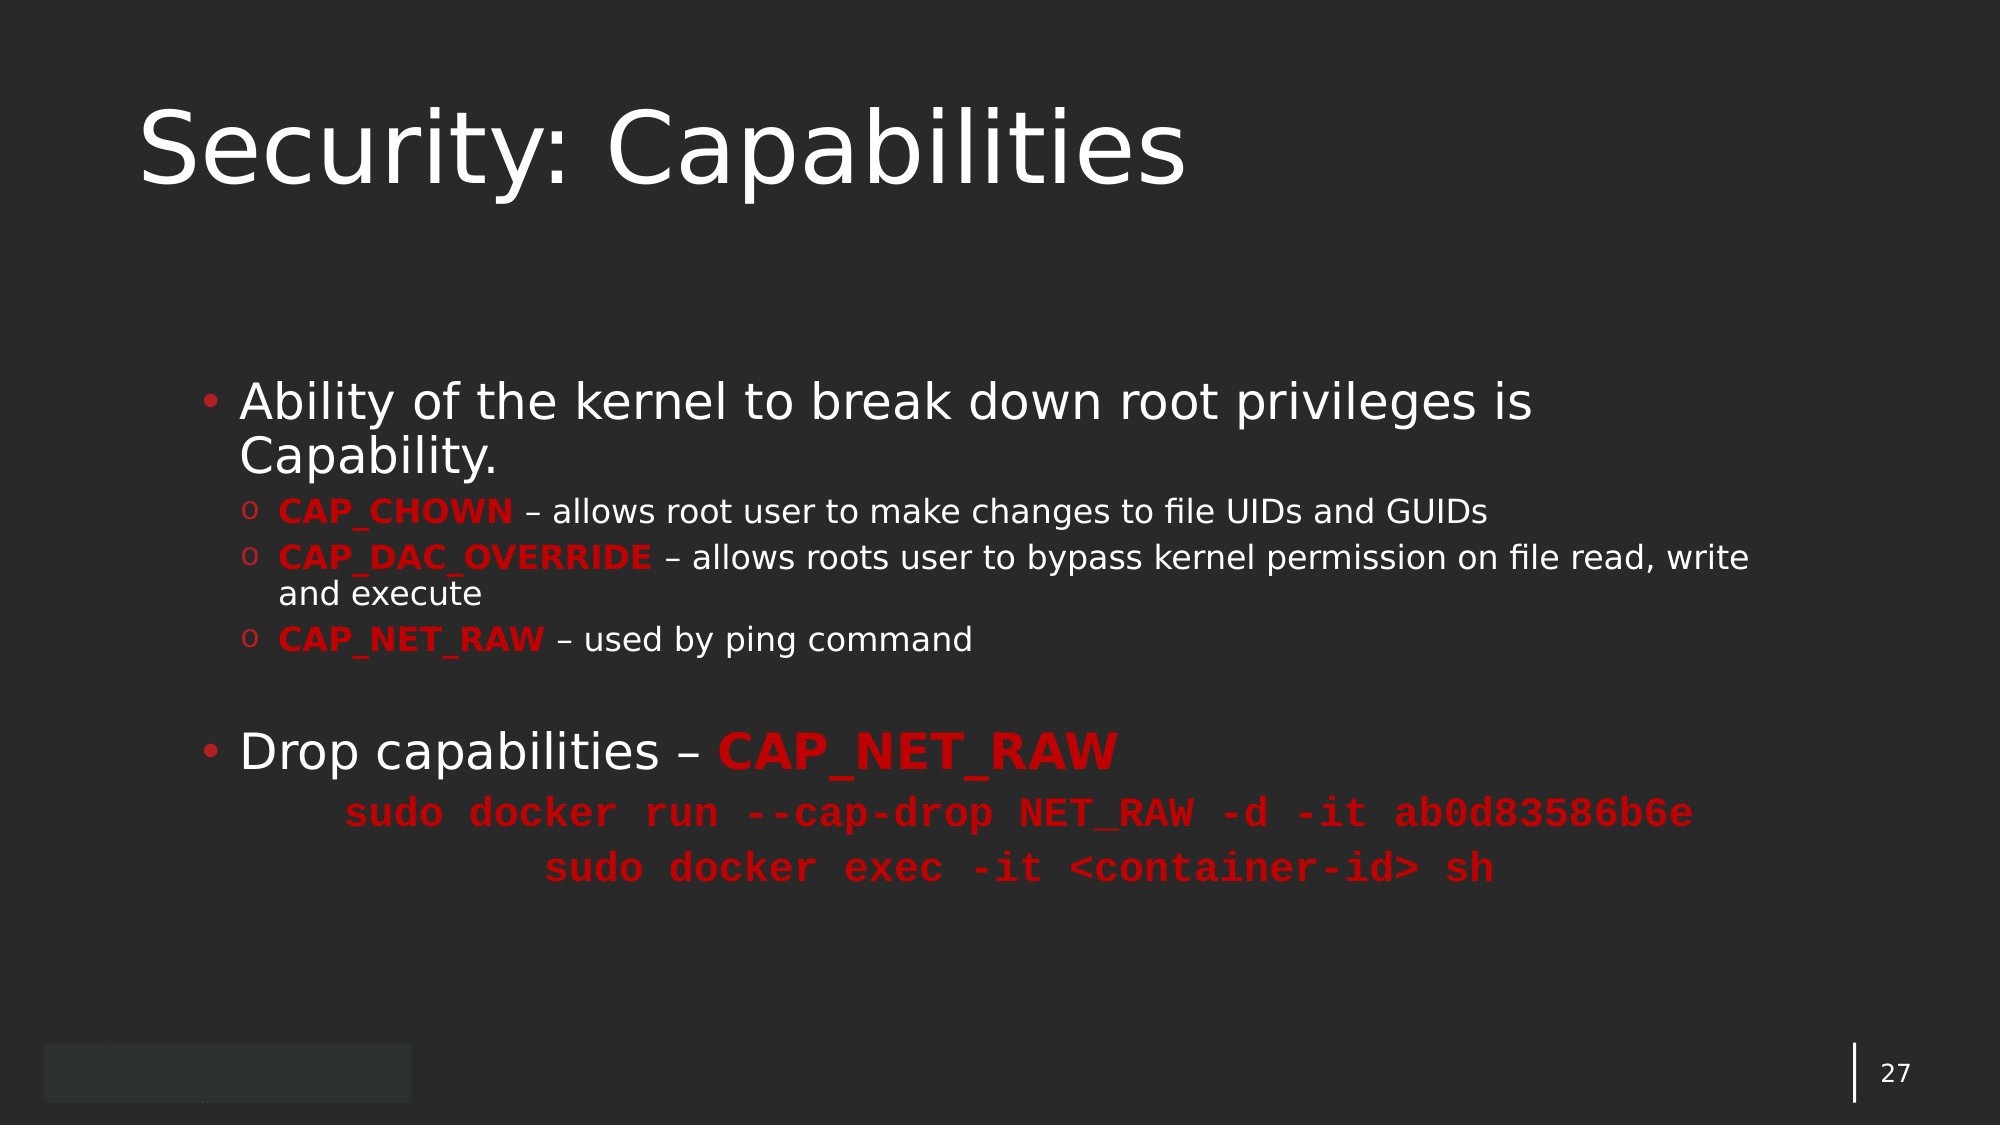

Security: Capabilities
Ability of the kernel to break down root privileges is Capability.
CAP_CHOWN – allows root user to make changes to file UIDs and GUIDs
CAP_DAC_OVERRIDE – allows roots user to bypass kernel permission on file read, write and execute
CAP_NET_RAW – used by ping command

Drop capabilities – CAP_NET_RAW
sudo docker run --cap-drop NET_RAW -d -it ab0d83586b6e
sudo docker exec -it <container-id> sh

27